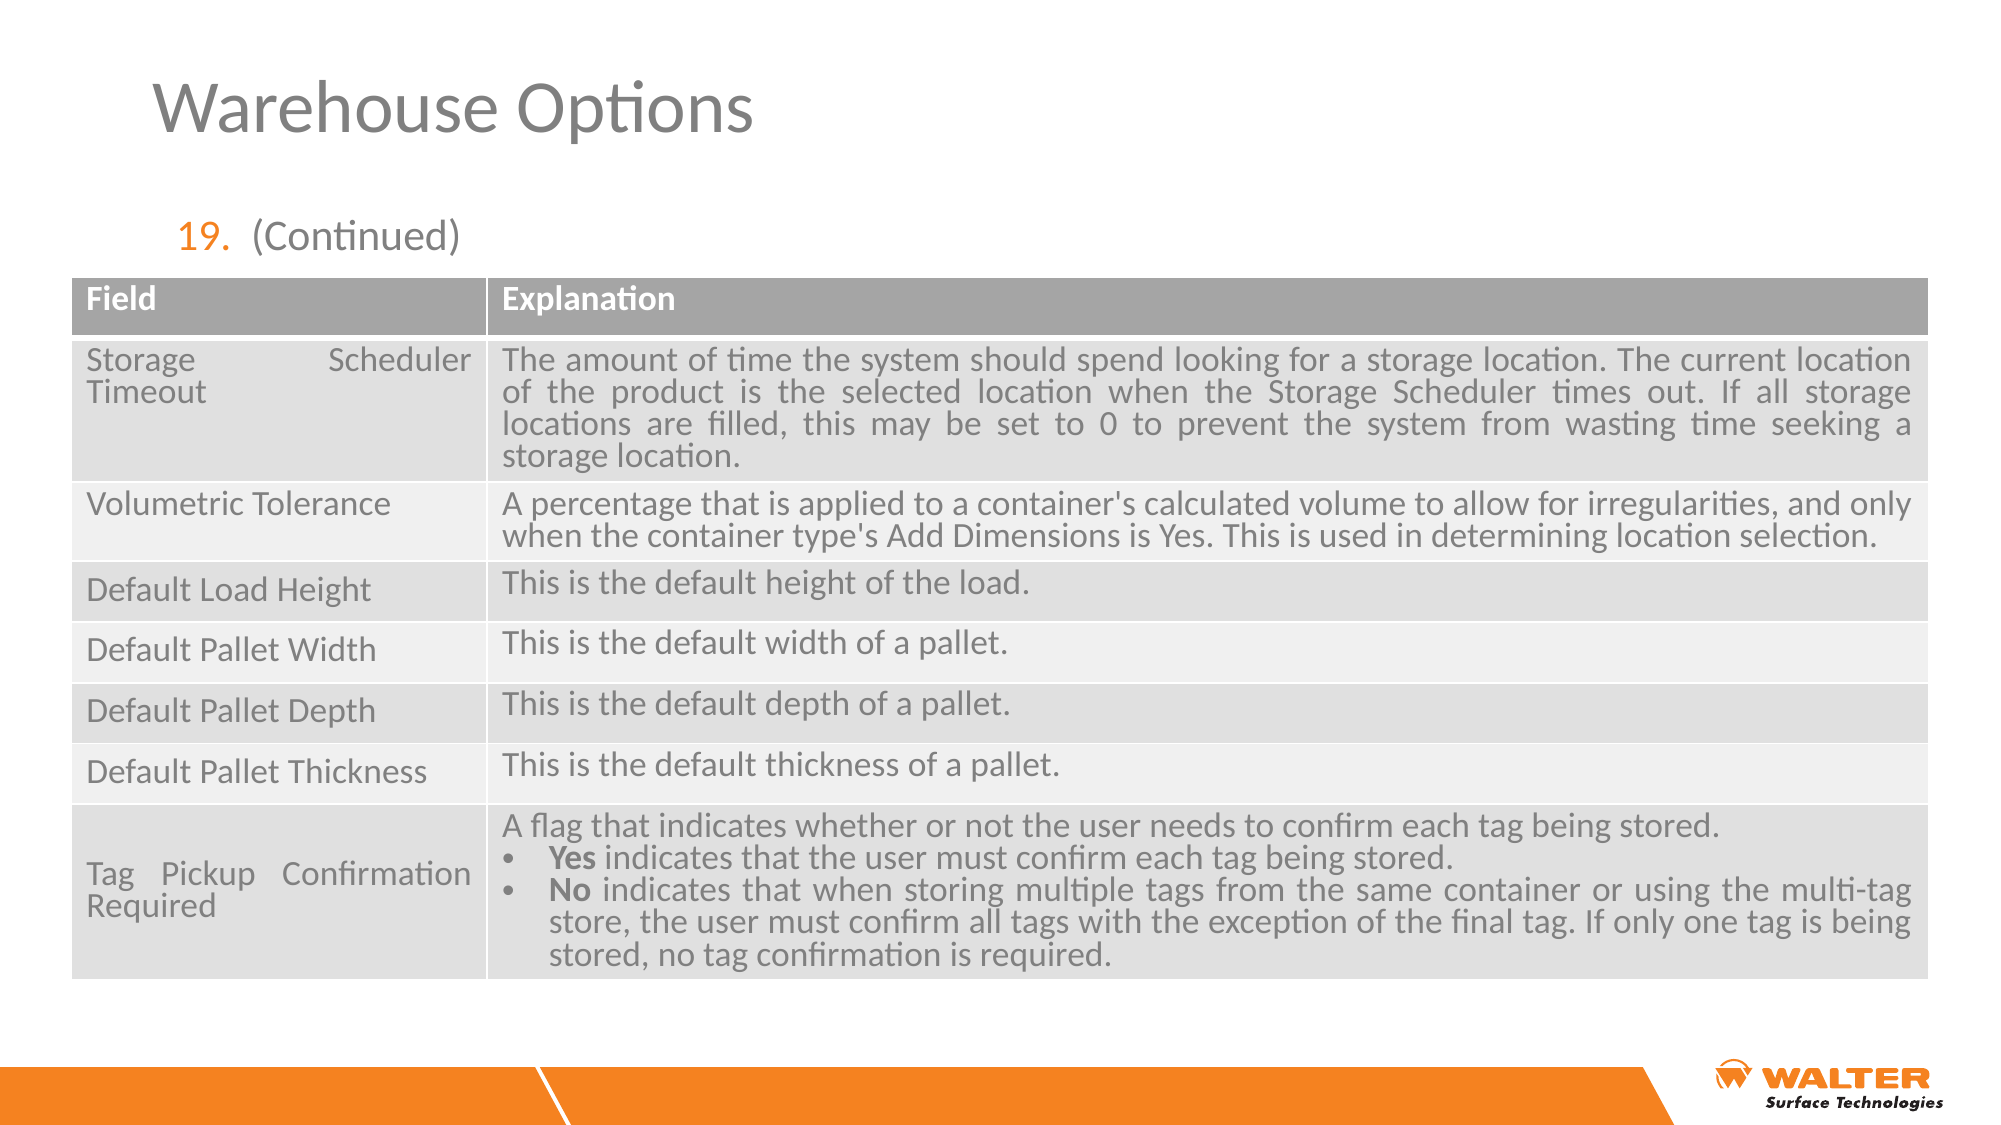

# Warehouse Options
(Continued)
| Field | Explanation |
| --- | --- |
| Storage Scheduler Timeout | The amount of time the system should spend looking for a storage location. The current location of the product is the selected location when the Storage Scheduler times out. If all storage locations are filled, this may be set to 0 to prevent the system from wasting time seeking a storage location. |
| Volumetric Tolerance | A percentage that is applied to a container's calculated volume to allow for irregularities, and only when the container type's Add Dimensions is Yes. This is used in determining location selection. |
| Default Load Height | This is the default height of the load. |
| Default Pallet Width | This is the default width of a pallet. |
| Default Pallet Depth | This is the default depth of a pallet. |
| Default Pallet Thickness | This is the default thickness of a pallet. |
| Tag Pickup Confirmation Required | A flag that indicates whether or not the user needs to confirm each tag being stored. Yes indicates that the user must confirm each tag being stored. No indicates that when storing multiple tags from the same container or using the multi-tag store, the user must confirm all tags with the exception of the final tag. If only one tag is being stored, no tag confirmation is required. |